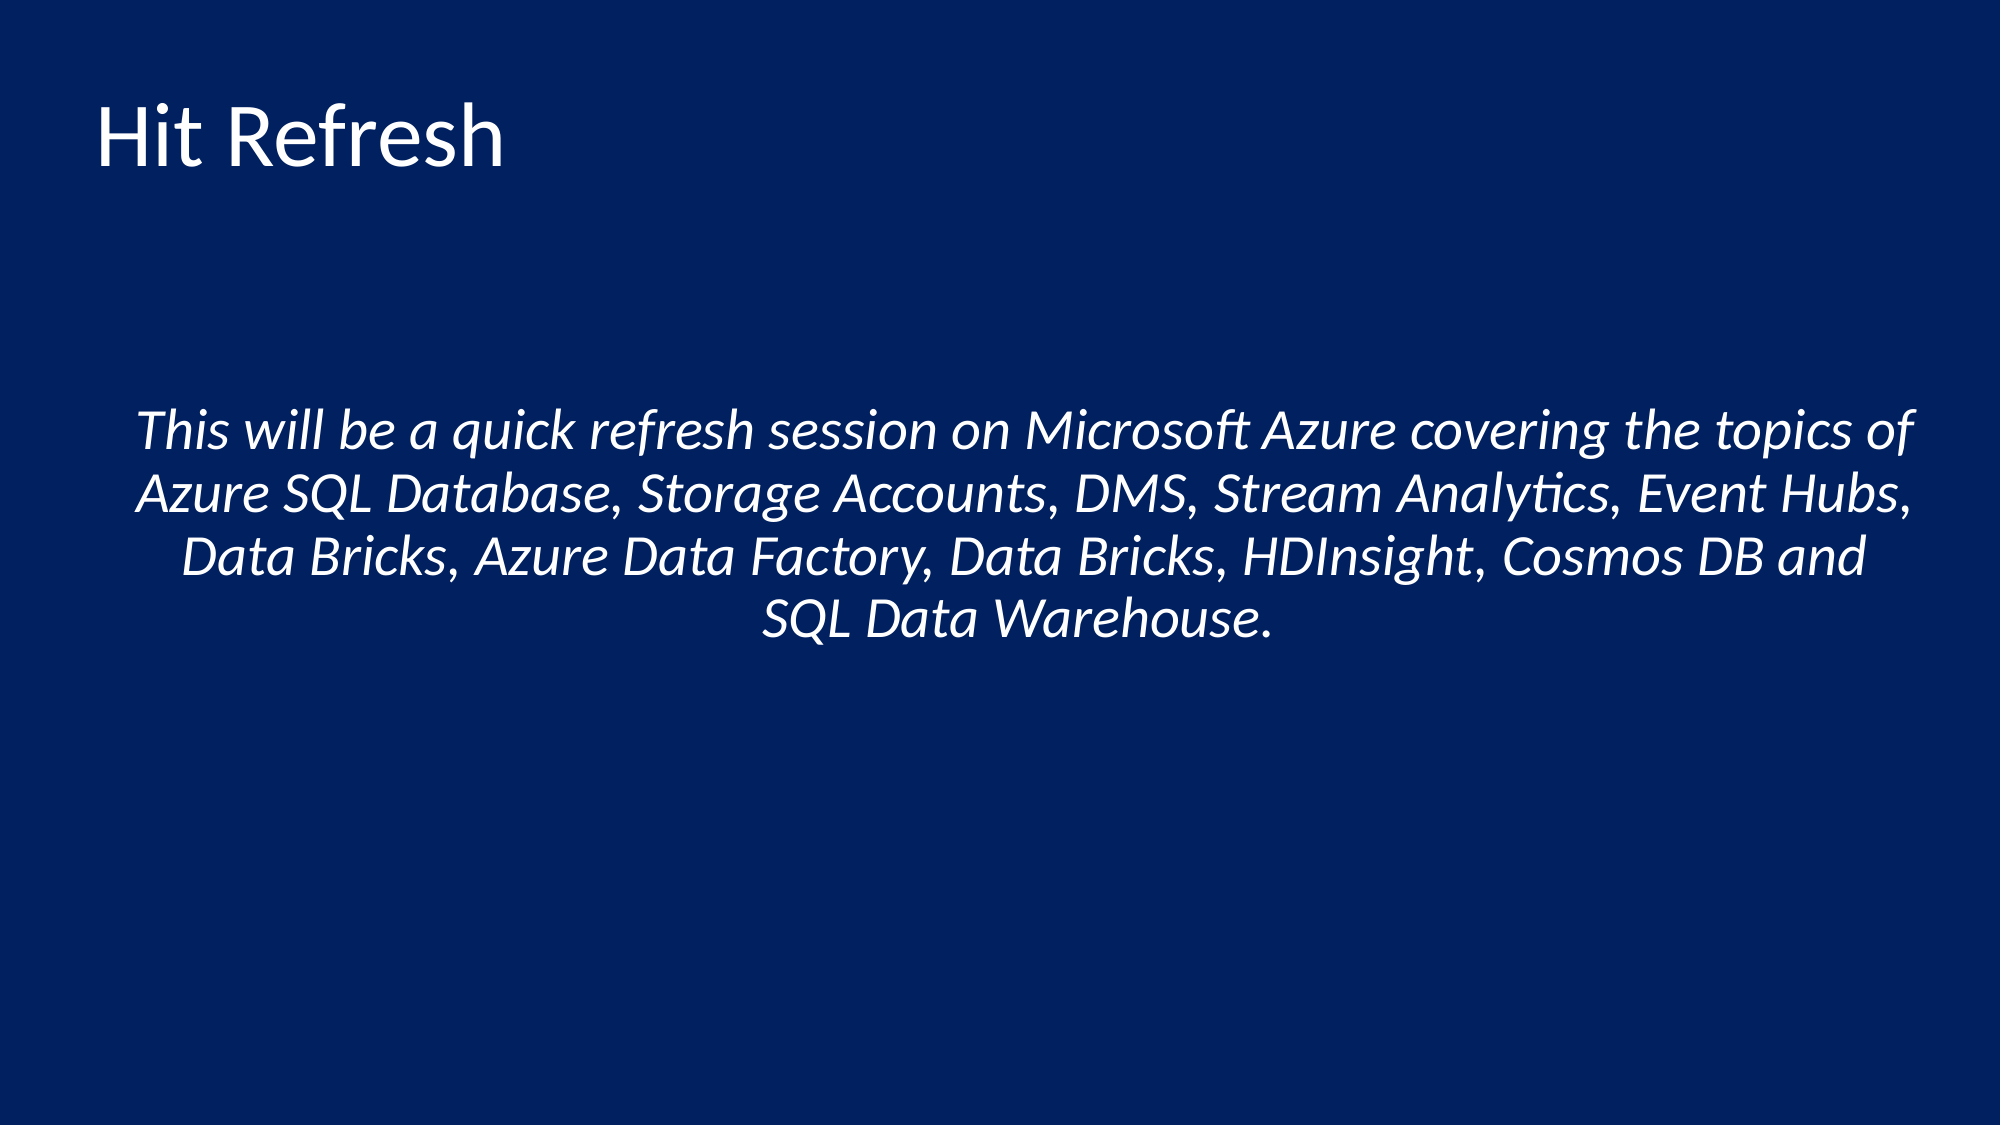

# Hit Refresh
This will be a quick refresh session on Microsoft Azure covering the topics of Azure SQL Database, Storage Accounts, DMS, Stream Analytics, Event Hubs, Data Bricks, Azure Data Factory, Data Bricks, HDInsight, Cosmos DB and SQL Data Warehouse.